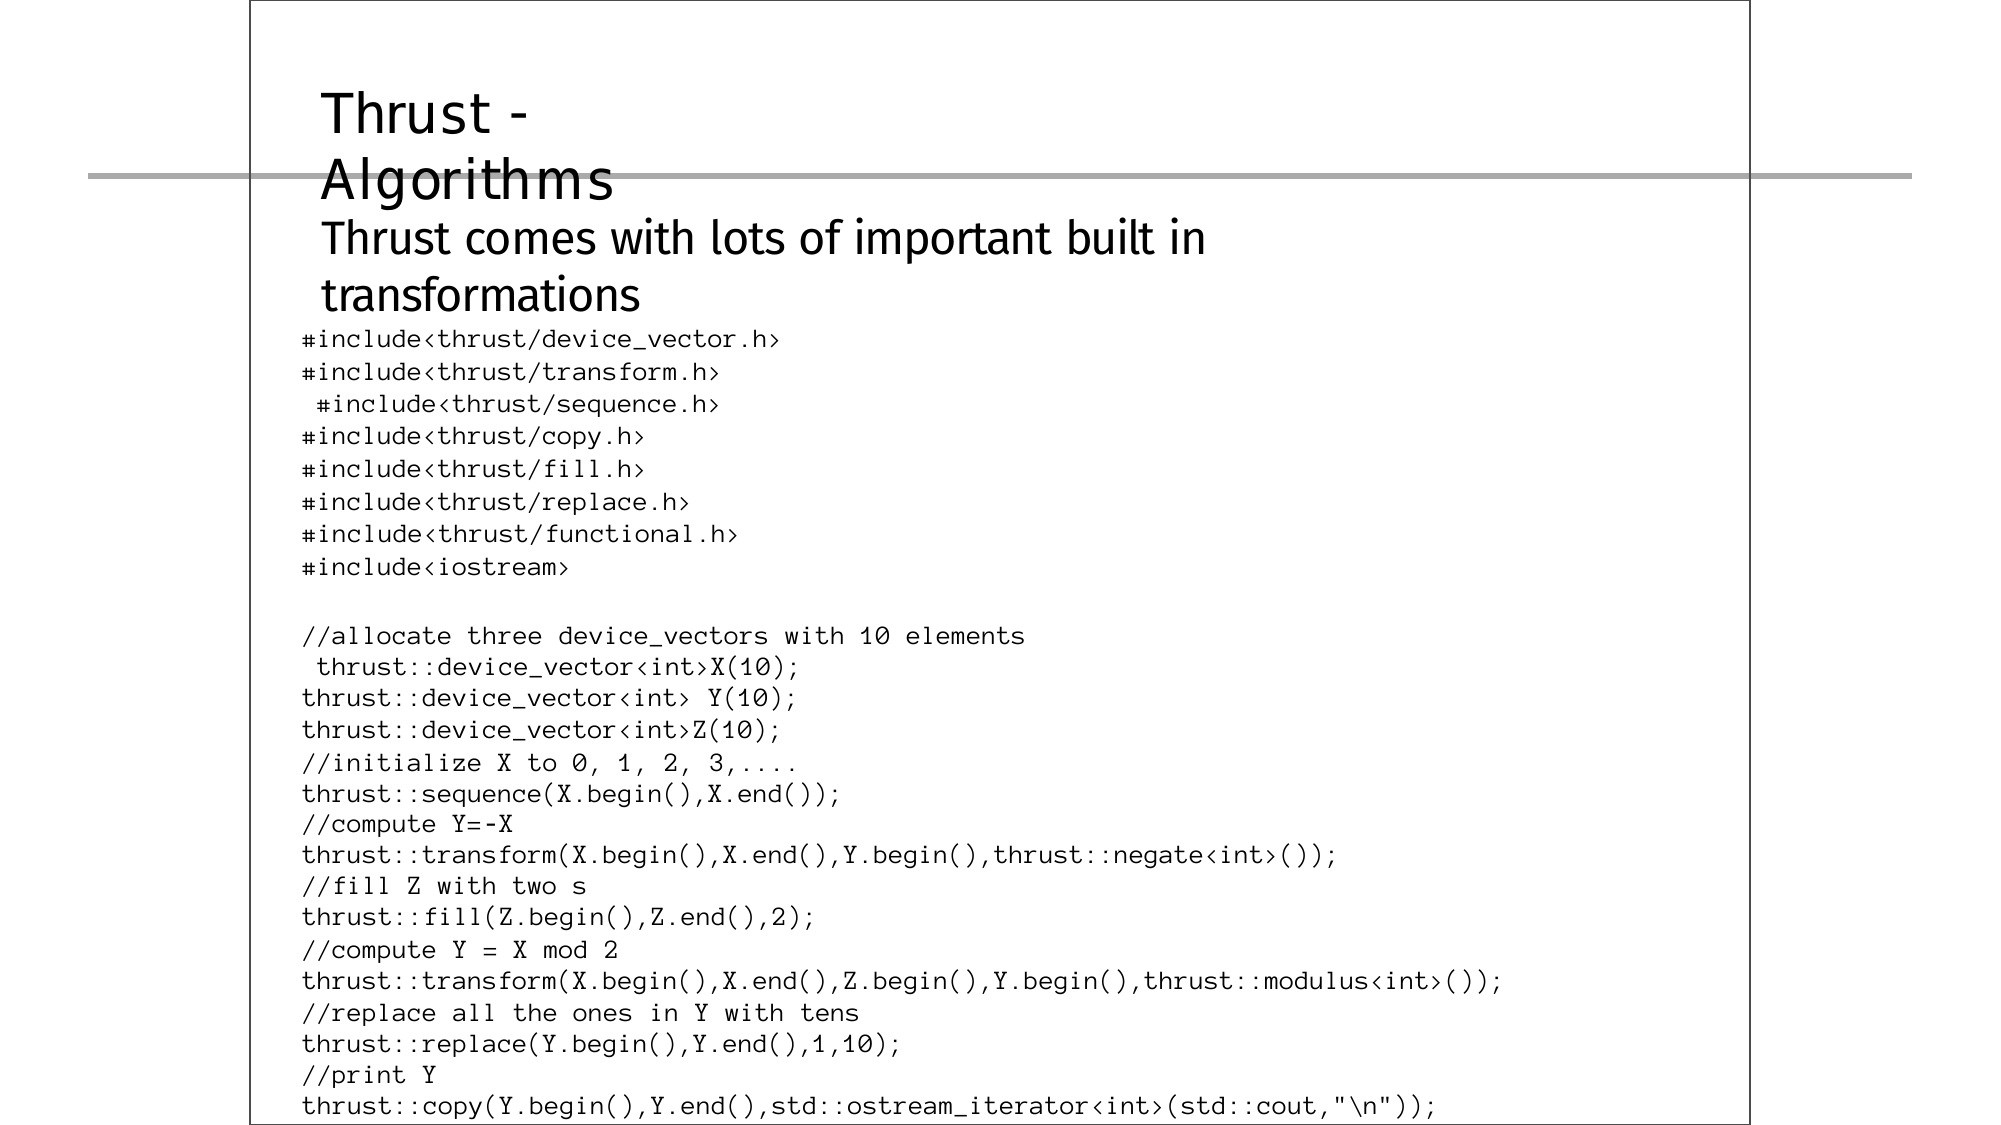

# Thrust - Algorithms

Thrust comes with lots of important built in transformations
#include<thrust/device_vector.h>
#include<thrust/transform.h>
 #include<thrust/sequence.h>
#include<thrust/copy.h>
#include<thrust/fill.h>
#include<thrust/replace.h>
#include<thrust/functional.h>
#include<iostream>

//allocate three device_vectors with 10 elements  thrust::device_vector<int>X(10);  thrust::device_vector<int> Y(10);  thrust::device_vector<int>Z(10);
//initialize X to 0, 1, 2, 3,....  thrust::sequence(X.begin(),X.end());
//compute Y=‐X
thrust::transform(X.begin(),X.end(),Y.begin(),thrust::negate<int>());
//fill Z with two s
thrust::fill(Z.begin(),Z.end(),2);
//compute Y = X mod 2  thrust::transform(X.begin(),X.end(),Z.begin(),Y.begin(),thrust::modulus<int>());
//replace all the ones in Y with tens  thrust::replace(Y.begin(),Y.end(),1,10);
//print Y  thrust::copy(Y.begin(),Y.end(),std::ostream_iterator<int>(std::cout,"\n"));  return 0;